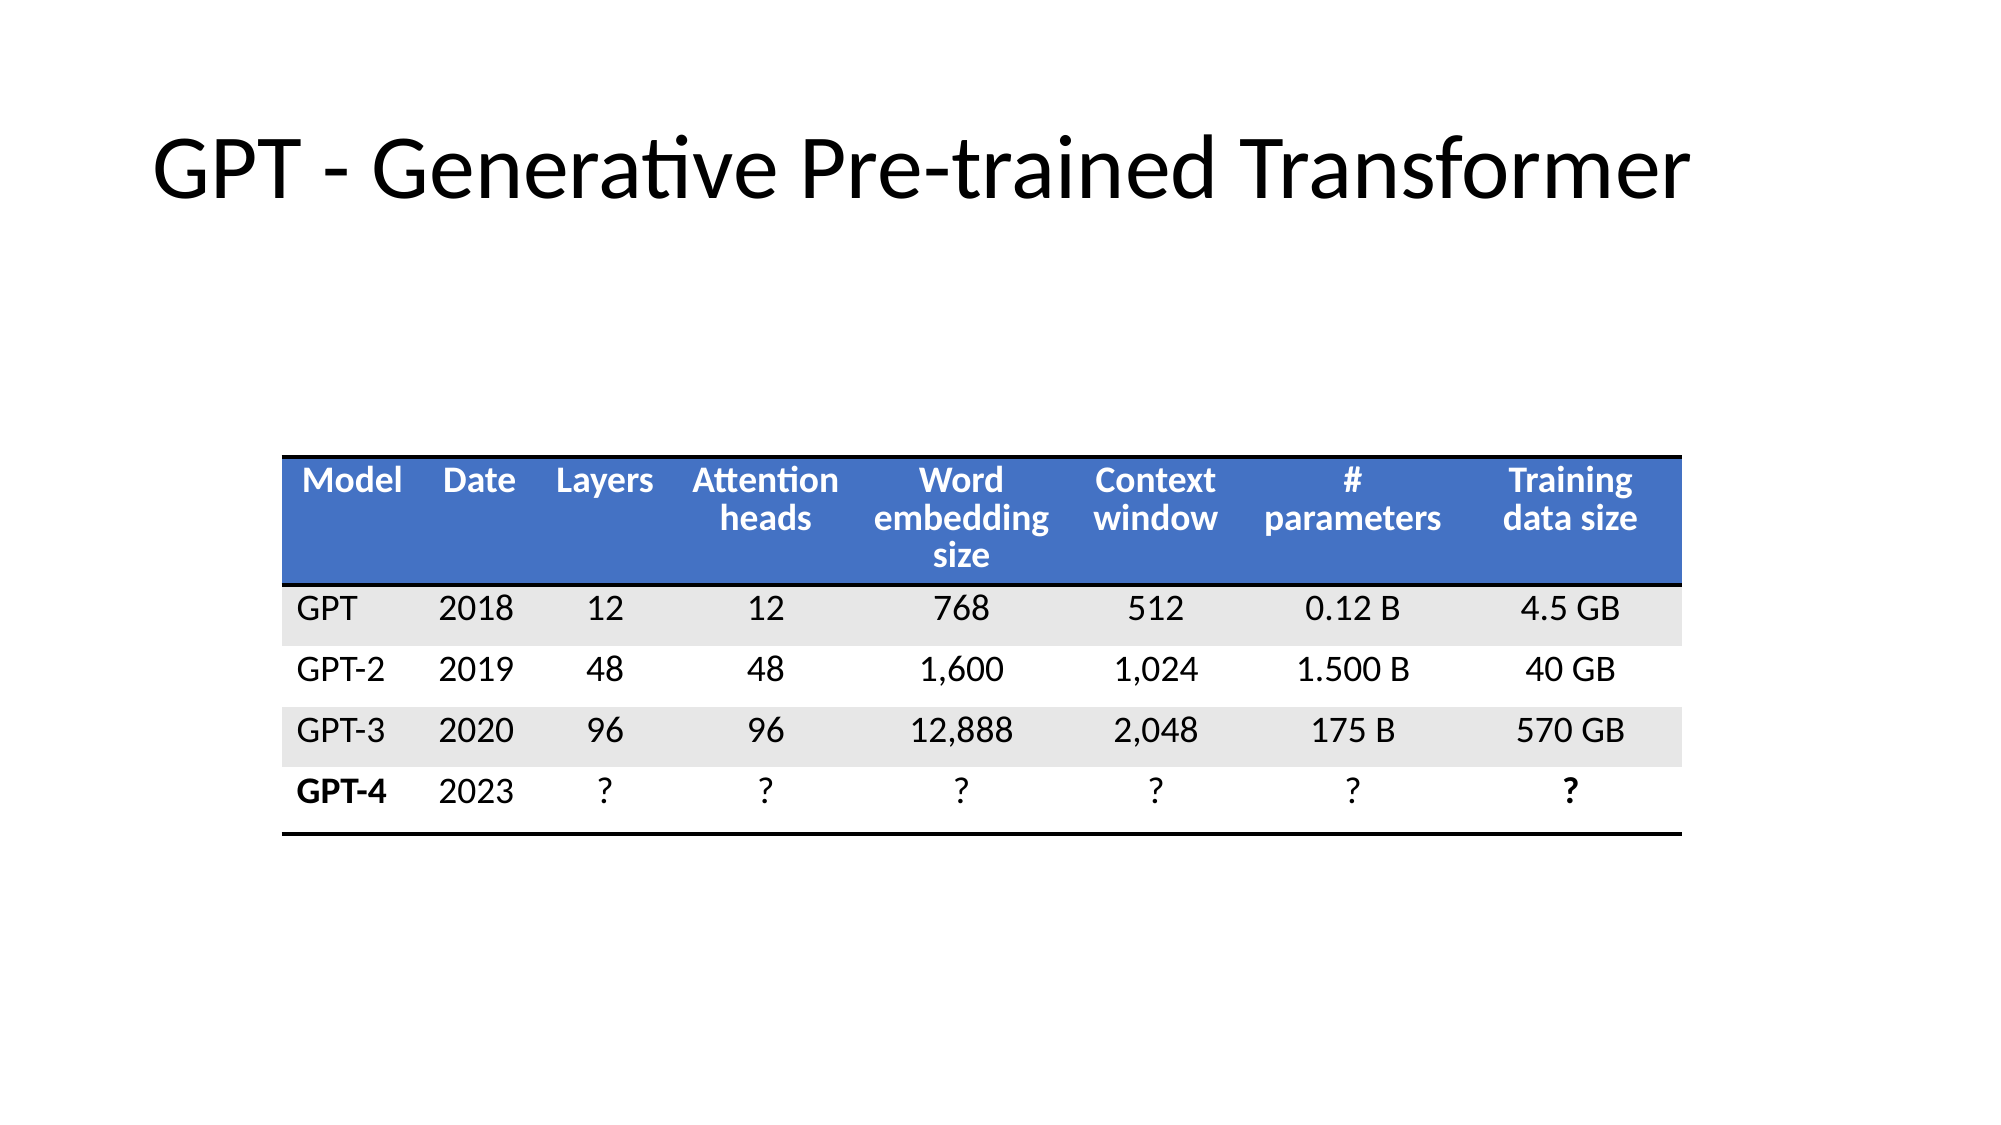

# GPT - Generative Pre-trained Transformer

| Model | Date | Layers | Attention heads | Word embedding size | Context window | # parameters | Training data size |
| --- | --- | --- | --- | --- | --- | --- | --- |
| GPT | 2018 | 12 | 12 | 768 | 512 | 0.12 B | 4.5 GB |
| GPT-2 | 2019 | 48 | 48 | 1,600 | 1,024 | 1.500 B | 40 GB |
| GPT-3 | 2020 | 96 | 96 | 12,888 | 2,048 | 175 B | 570 GB |
| GPT-4 | 2023 | ? | ? | ? | ? | ? | ? |